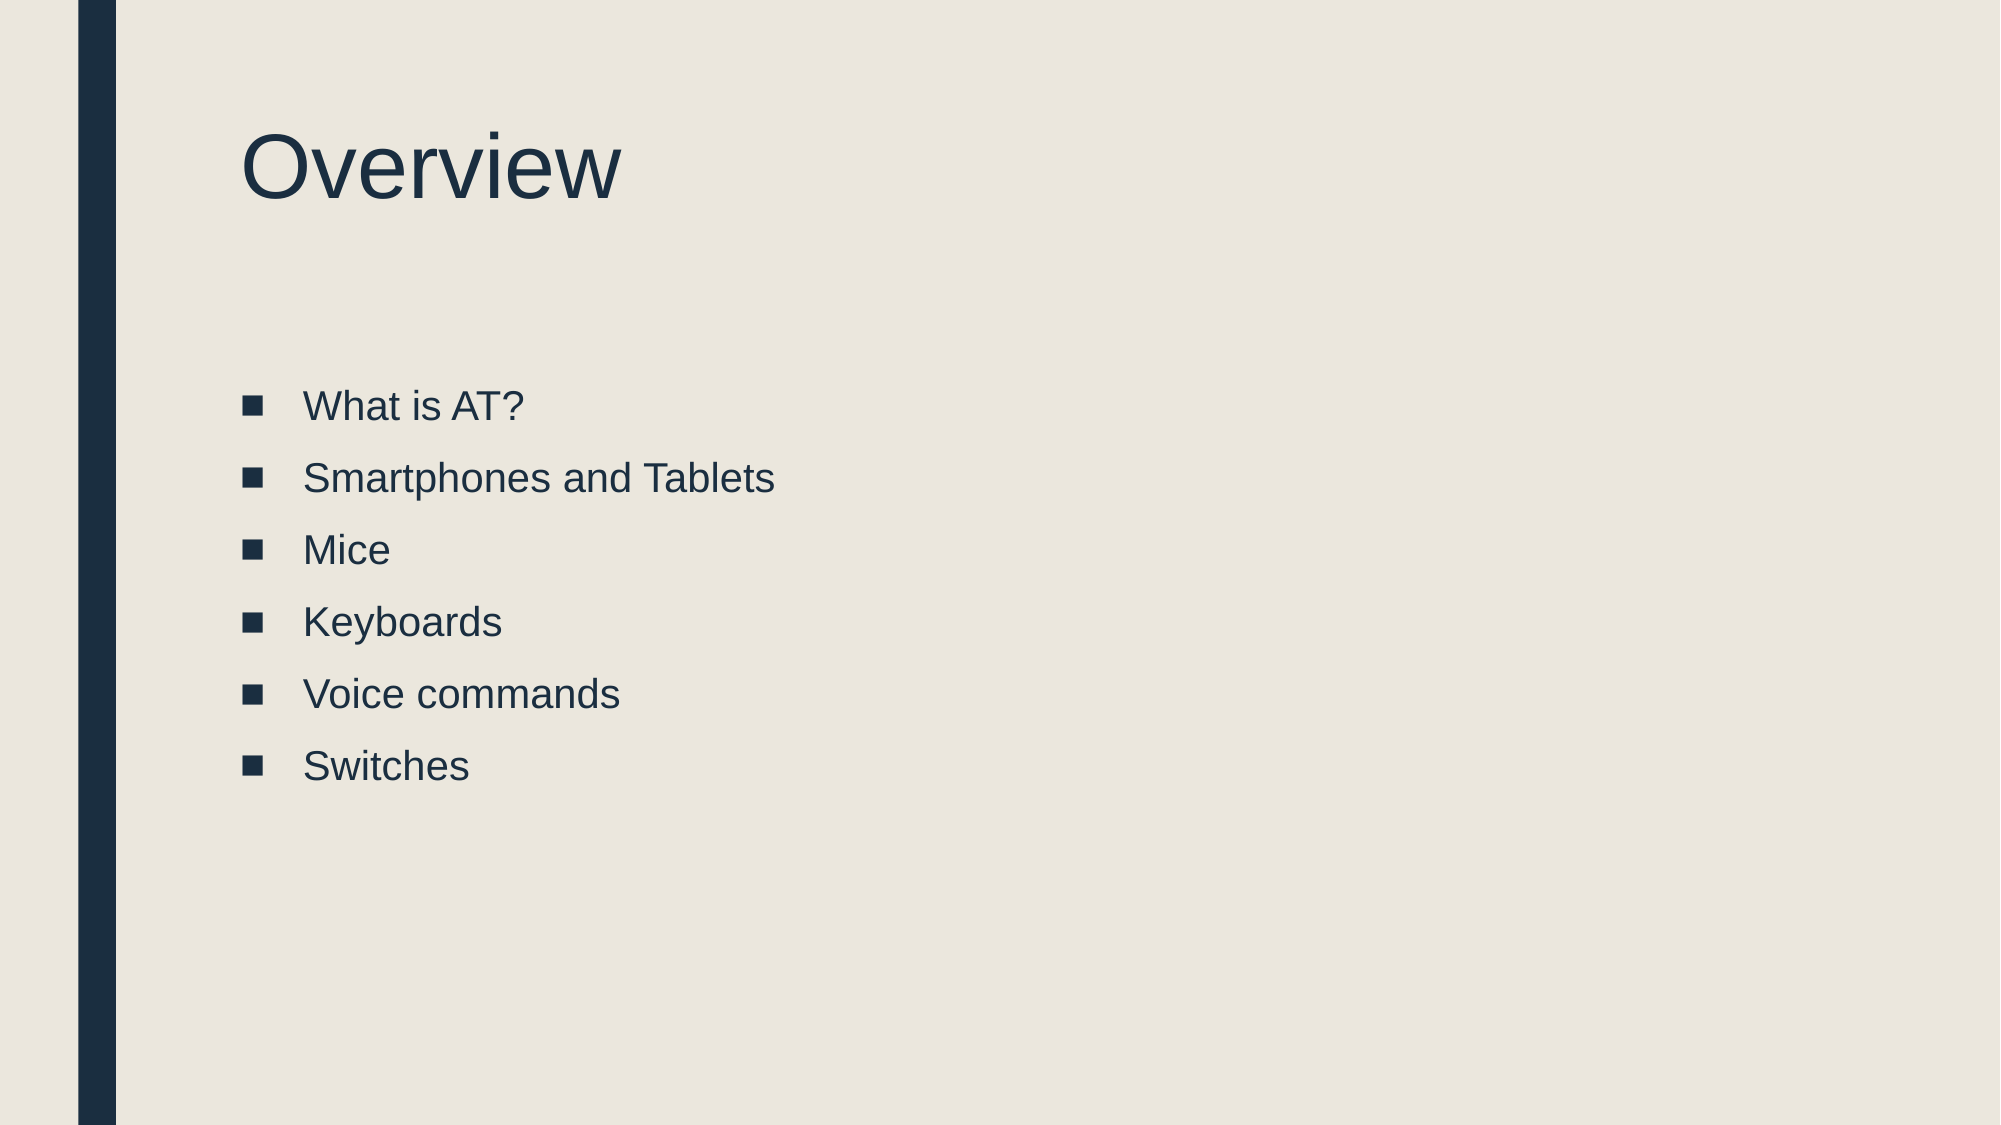

# Overview
What is AT?
Smartphones and Tablets
Mice
Keyboards
Voice commands
Switches